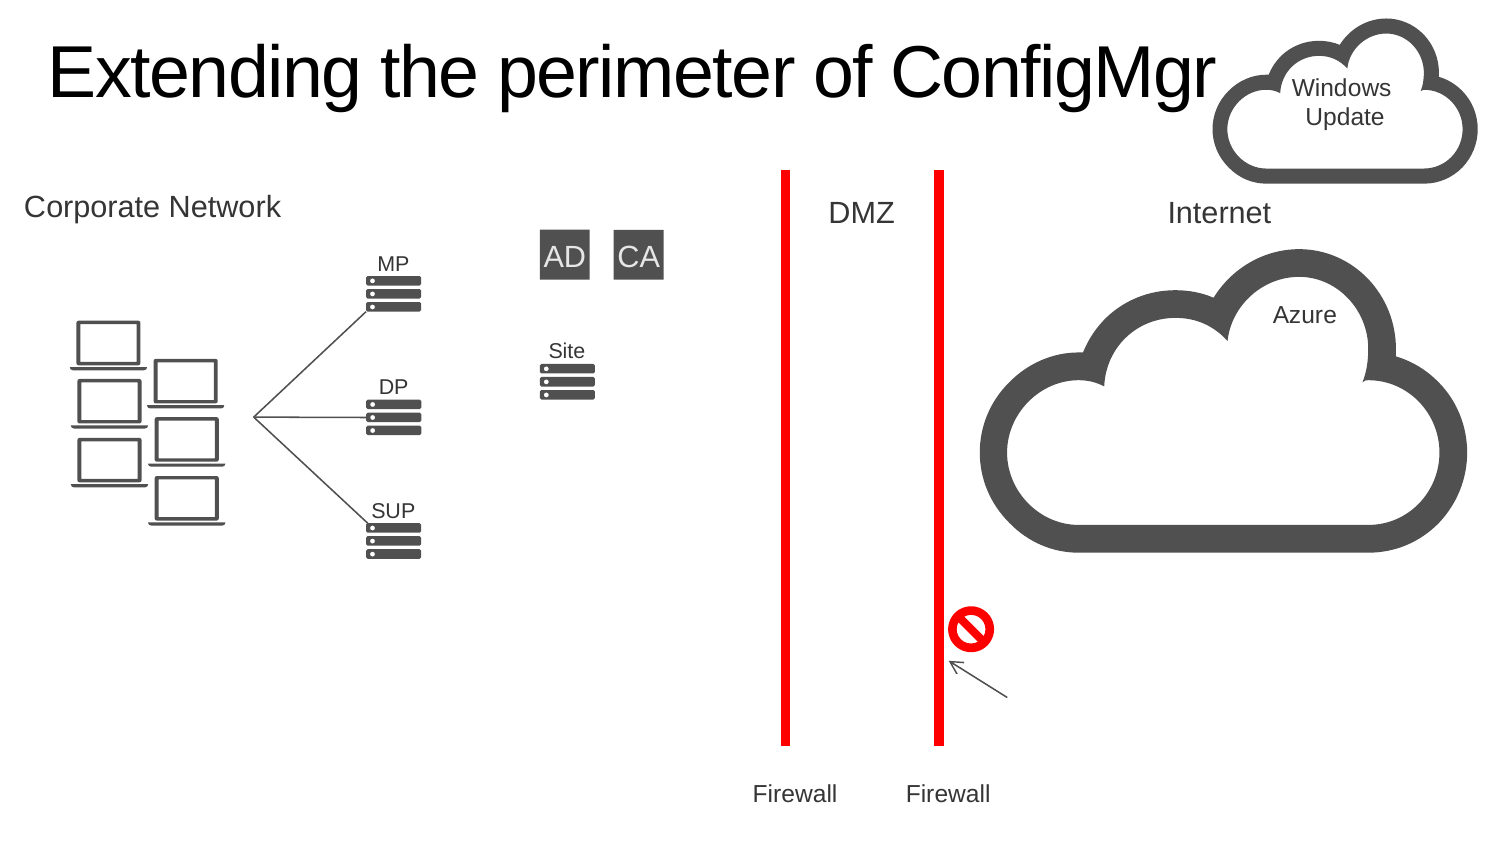

Windows
Update
# Extending the perimeter of ConfigMgr
DMZ
Firewall
Firewall
Corporate Network
Internet
AD
CA

MP

Azure

Site

DP

SUP